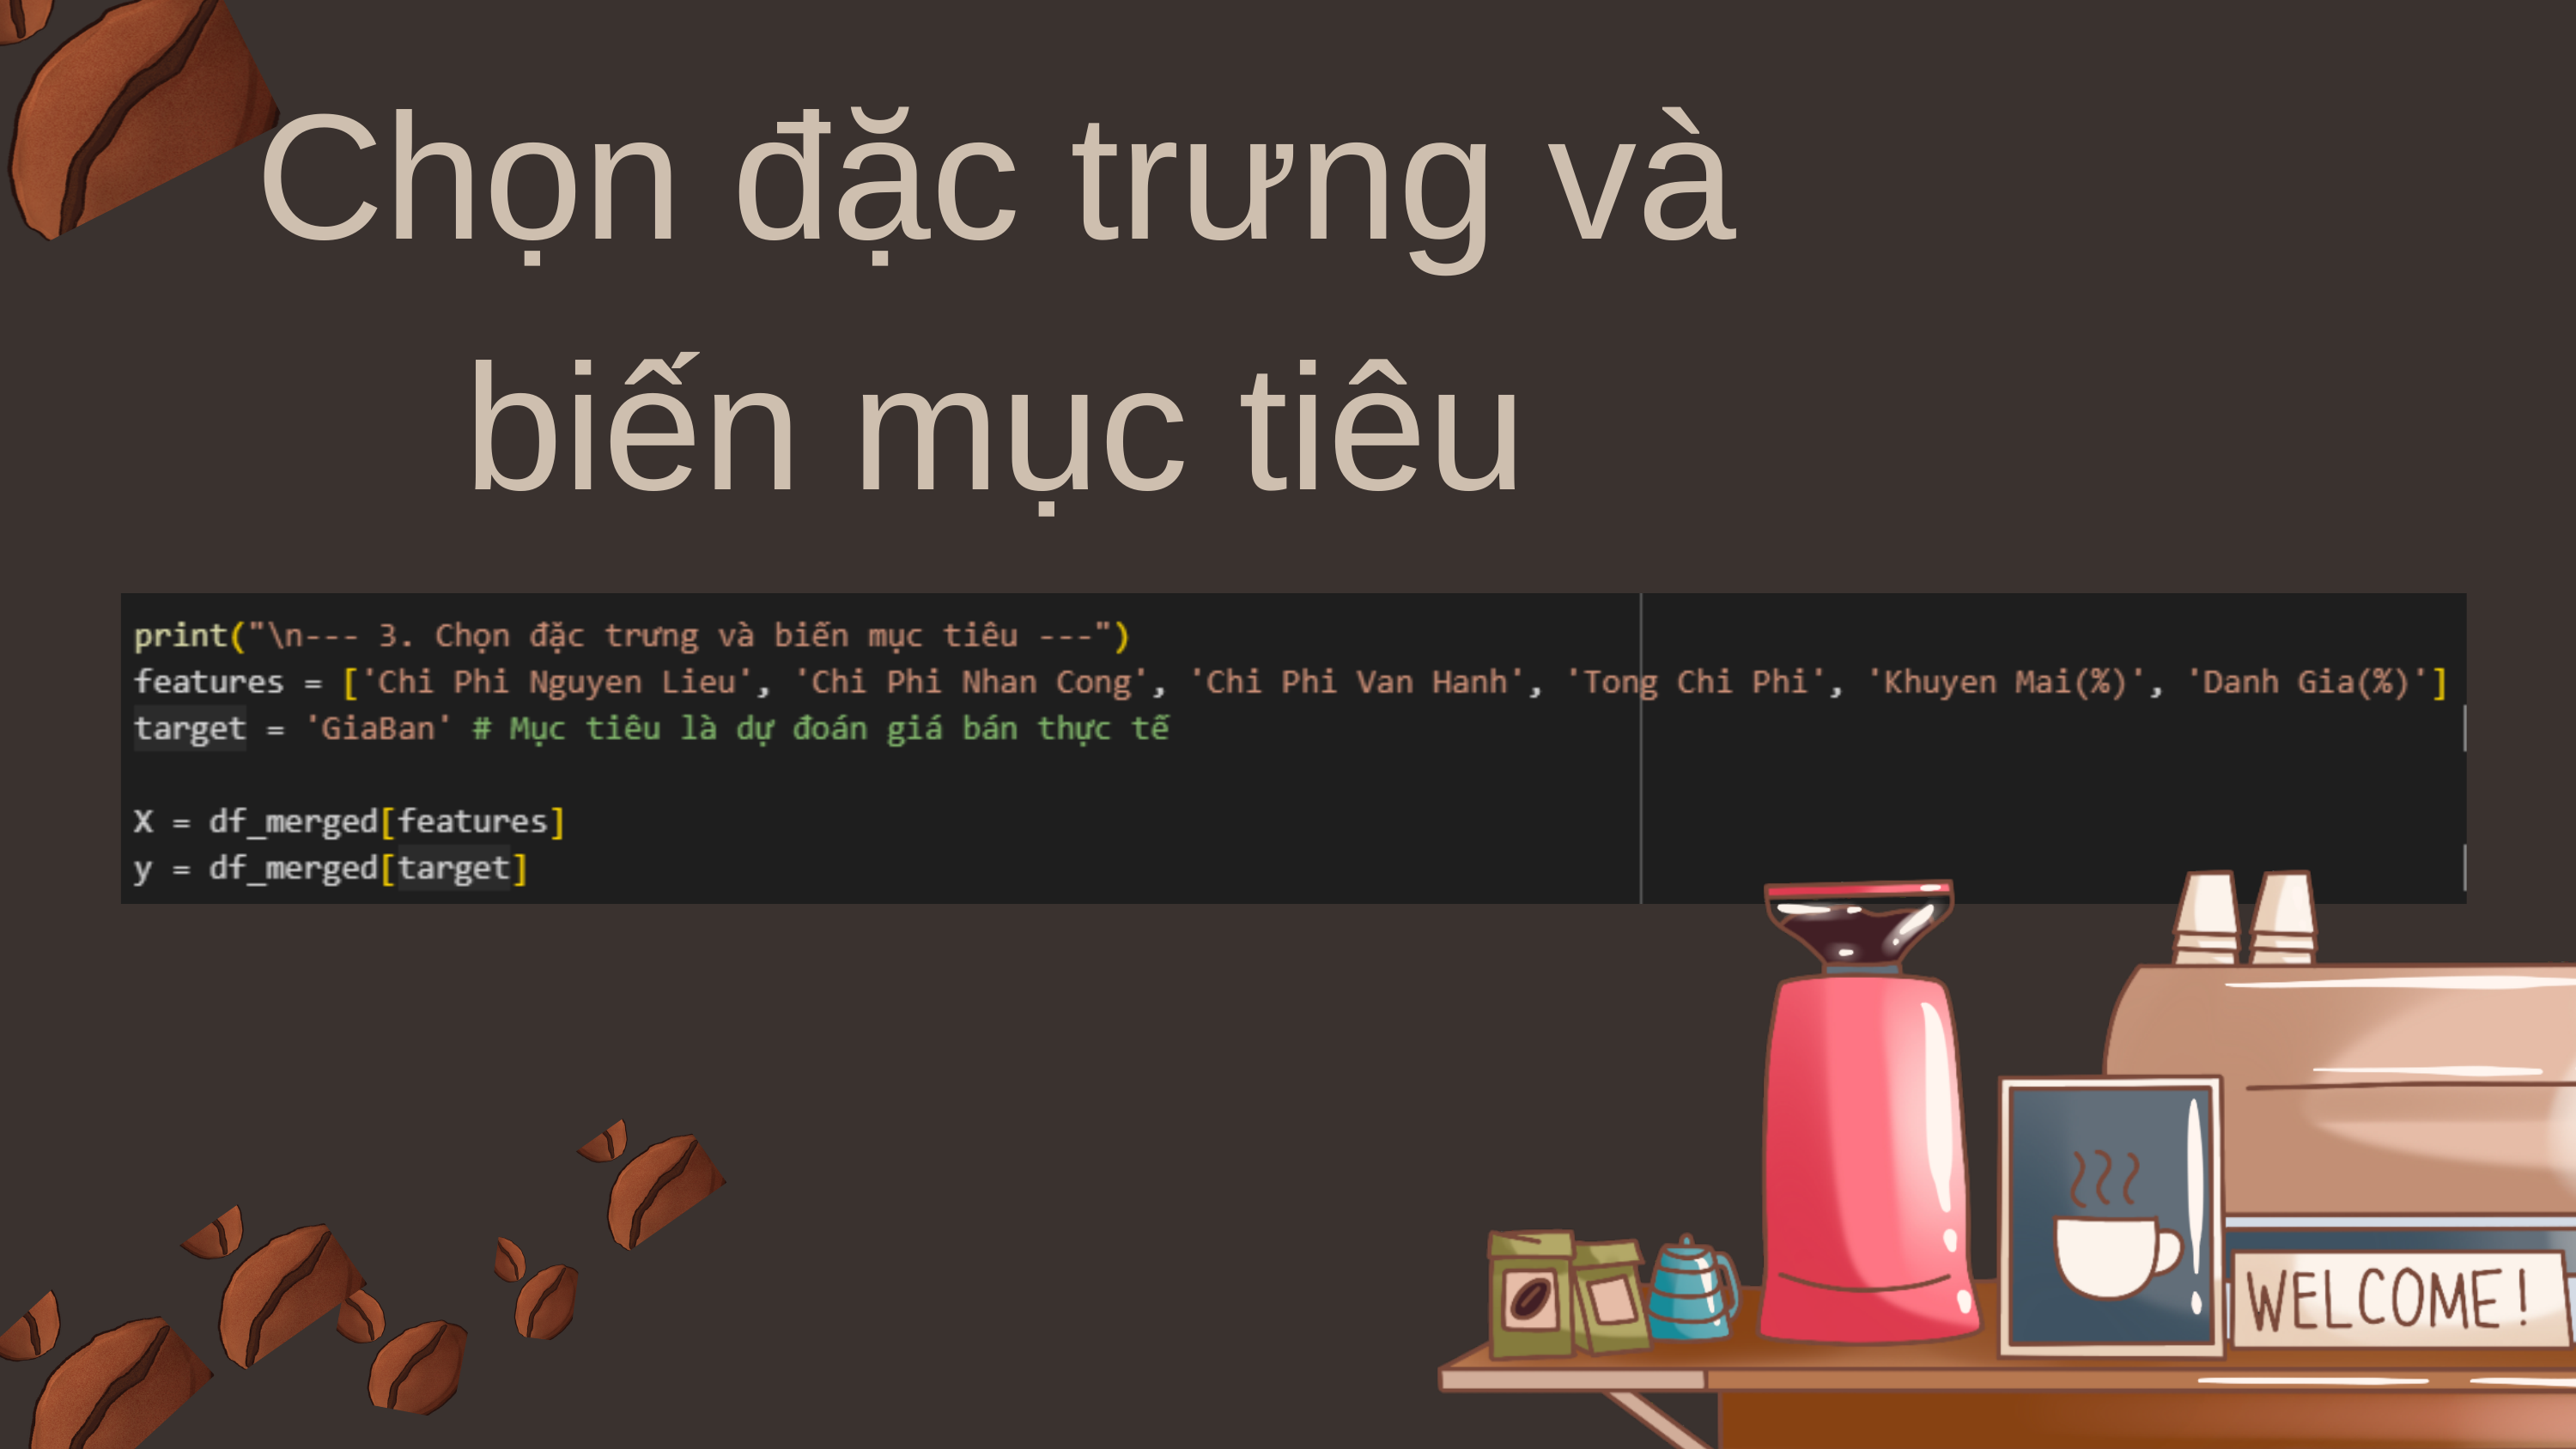

Chọn đặc trưng và biến mục tiêu